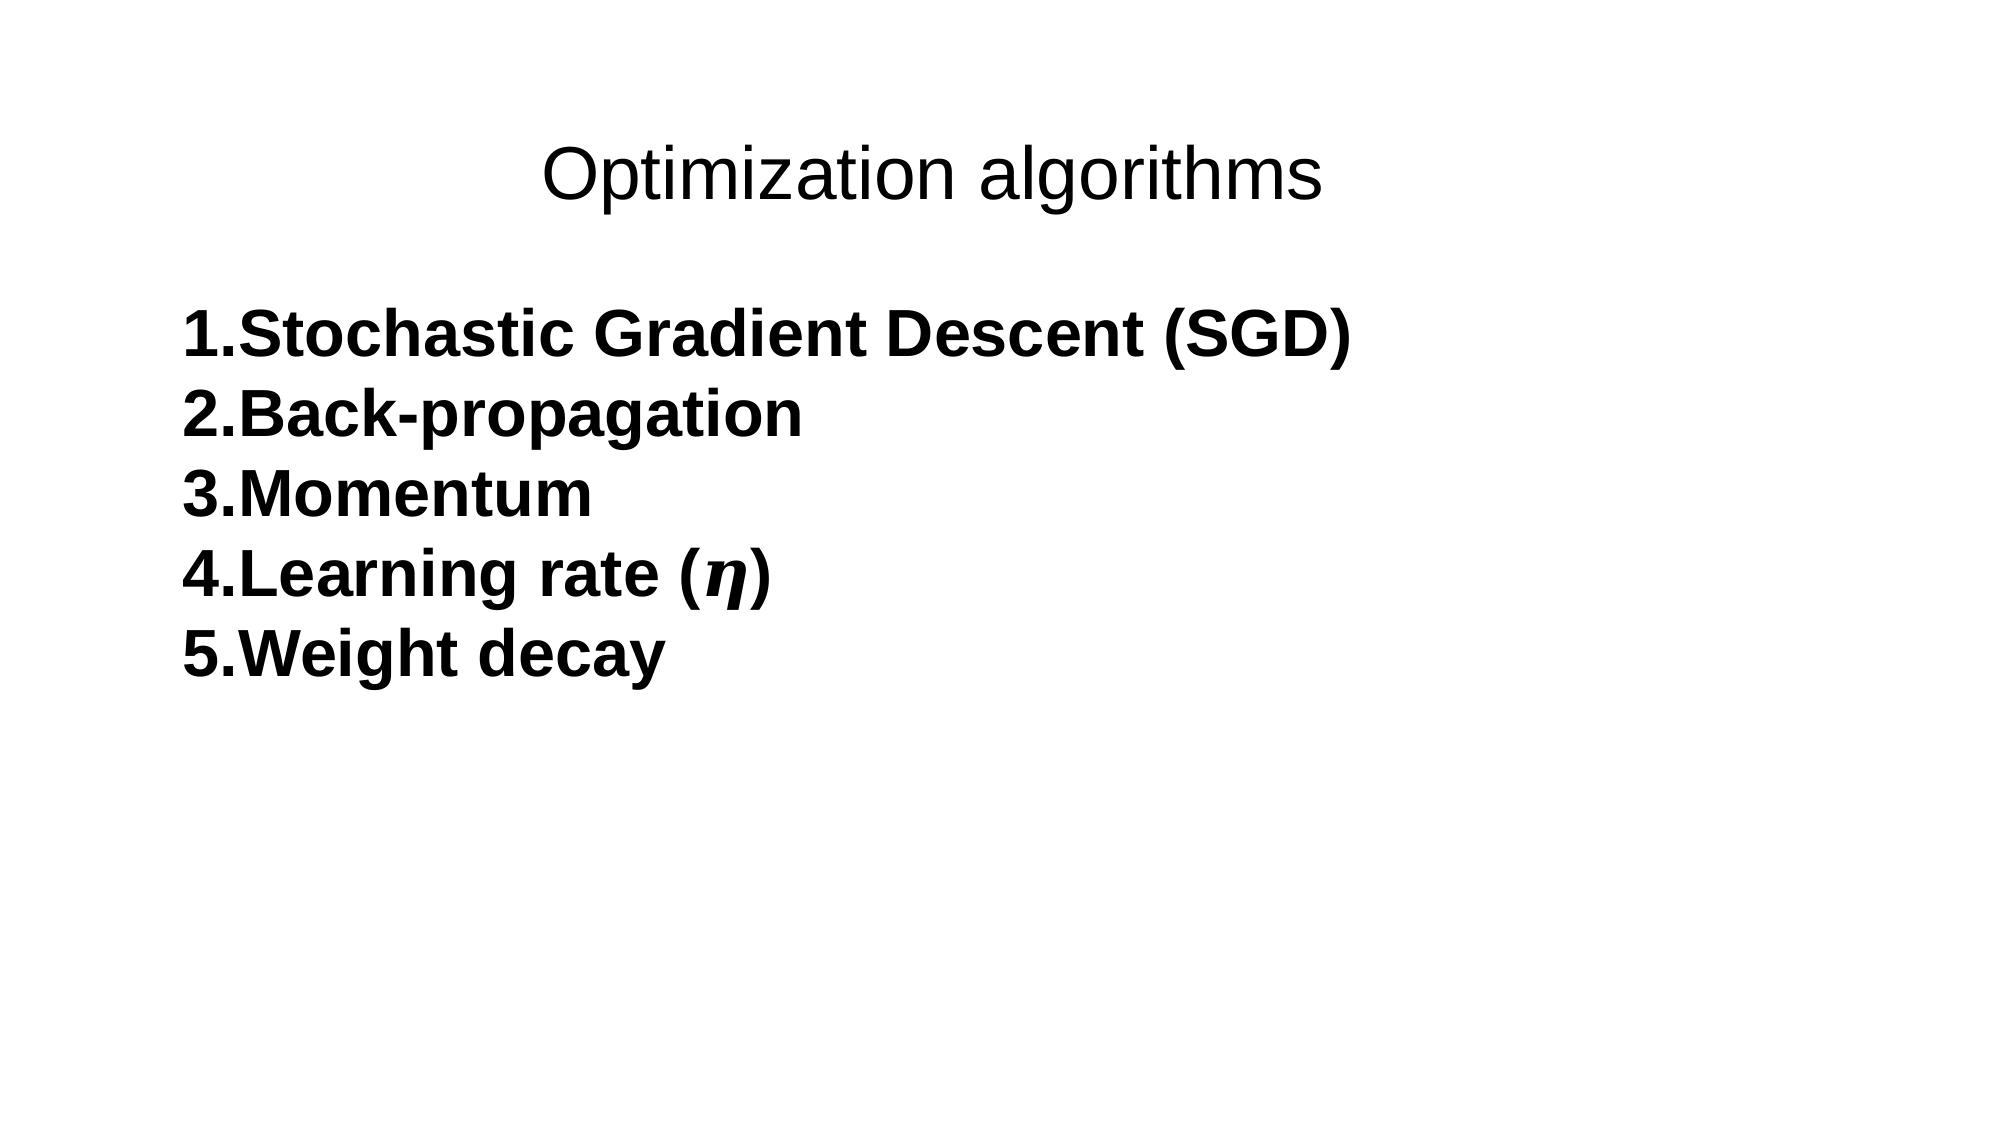

Optimization algorithms
Stochastic Gradient Descent (SGD)
Back-propagation
Momentum
Learning rate (𝜼)
Weight decay